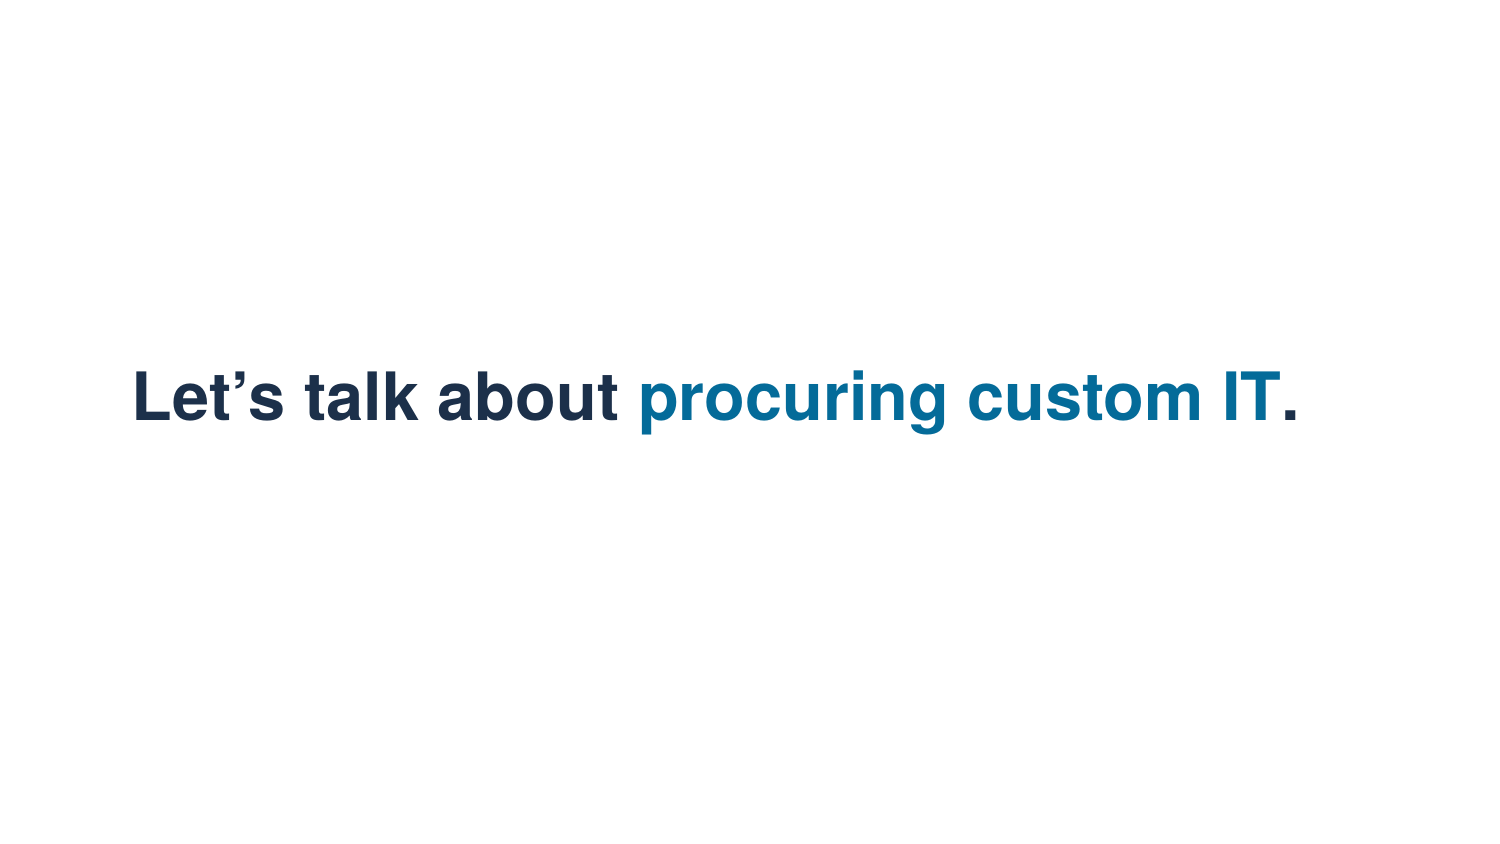

# Let’s talk about procuring custom IT.